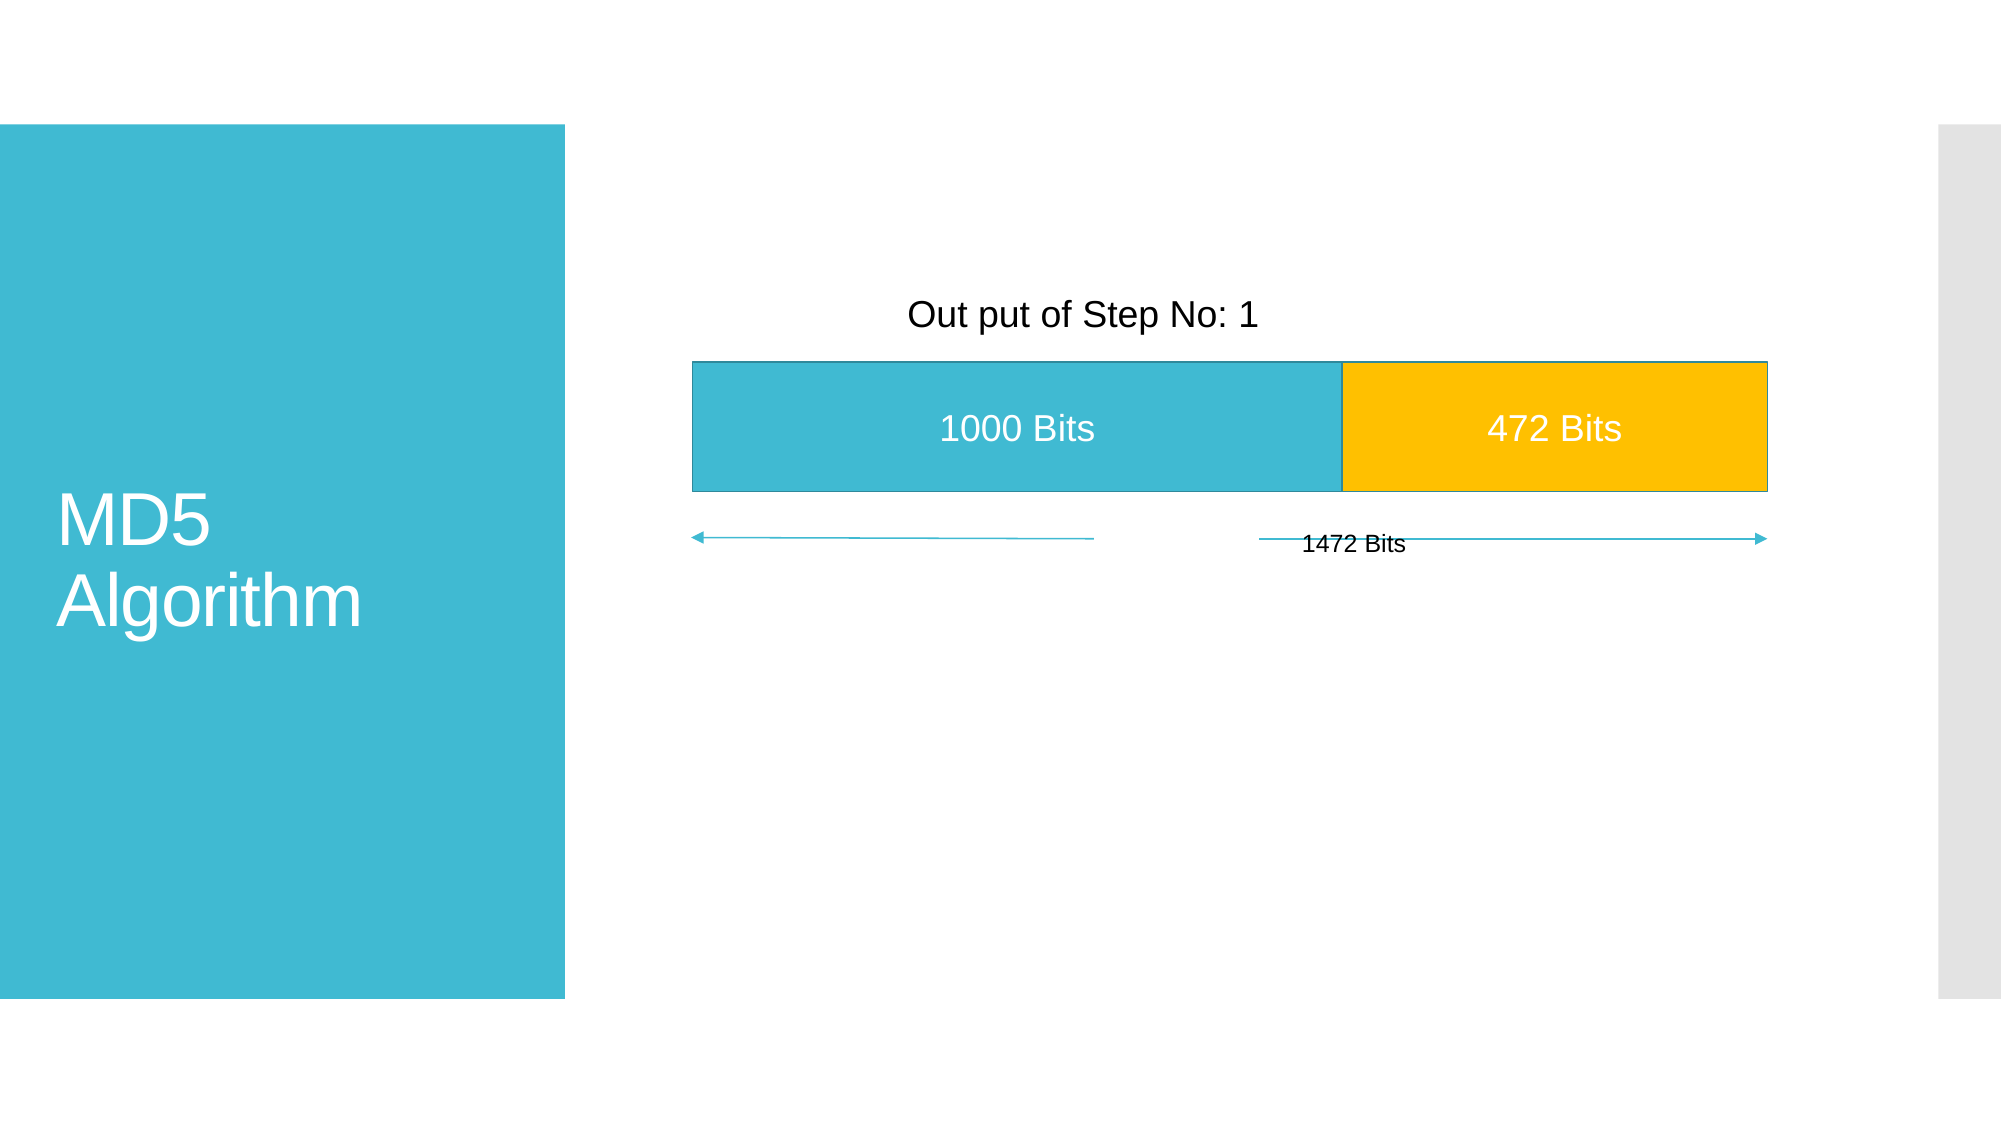

# MD5 Algorithm
Out put of Step No: 1

		         1472 Bits
1000 Bits
472 Bits